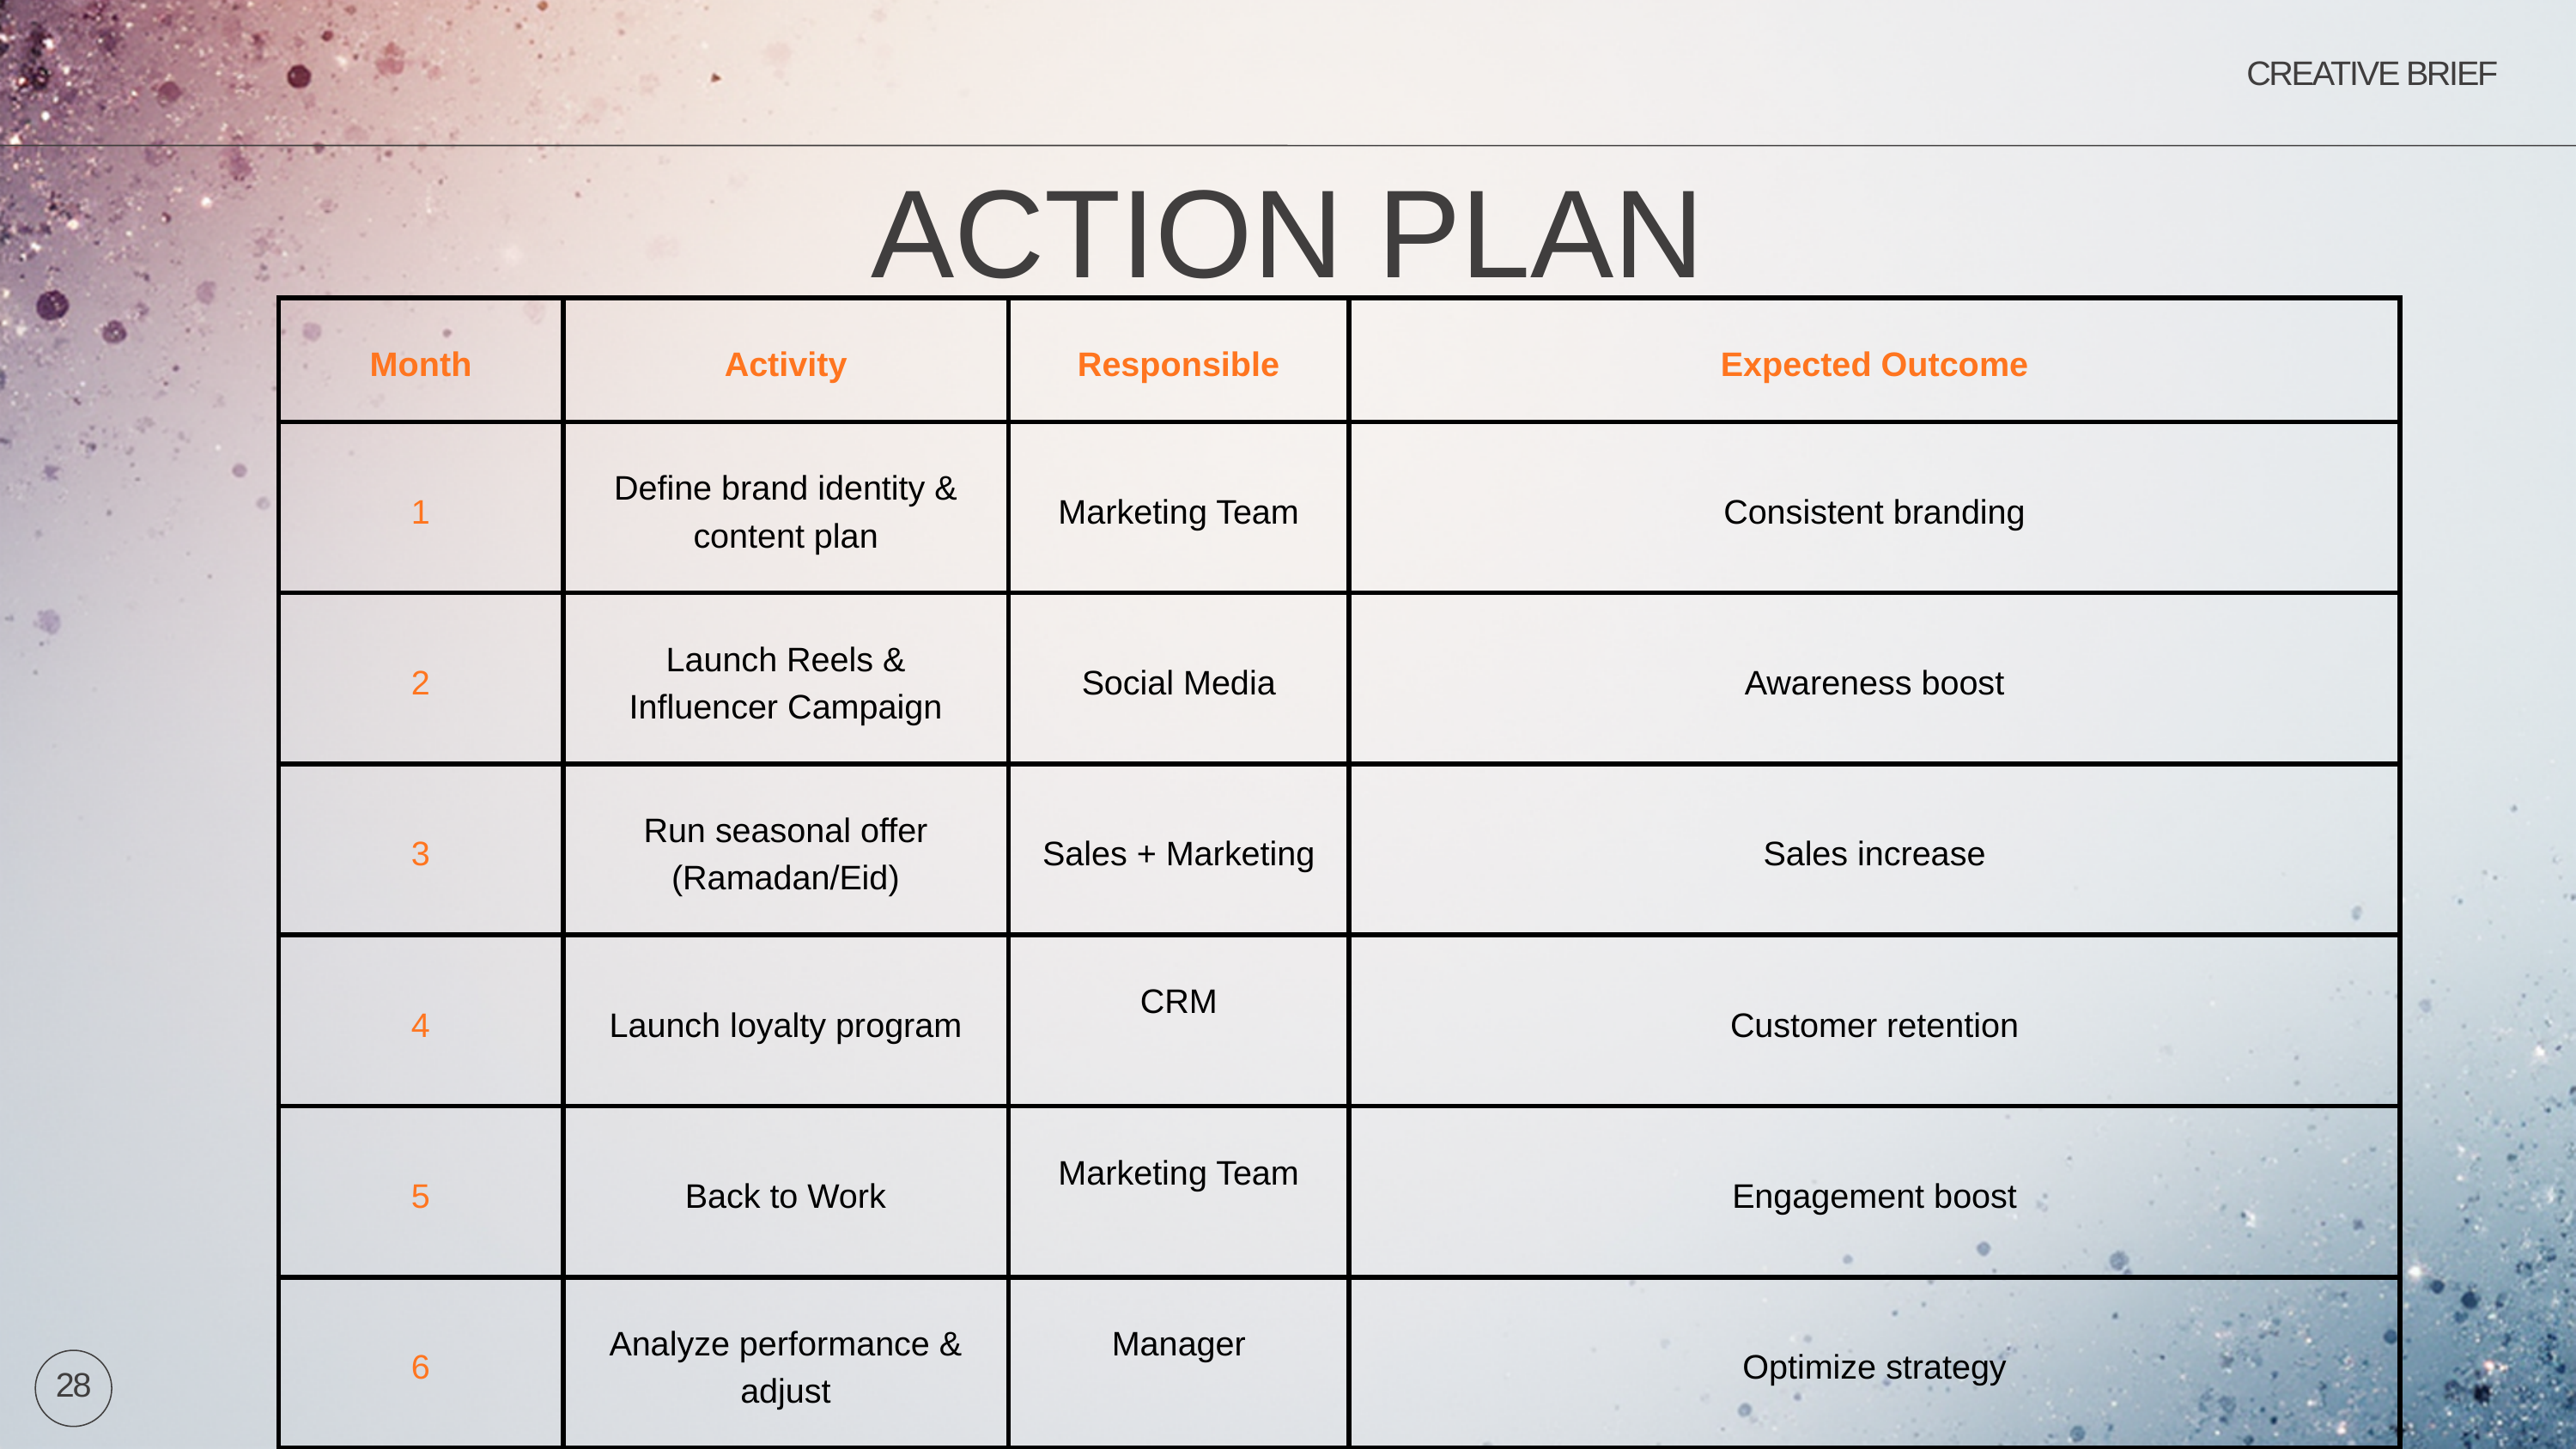

CREATIVE BRIEF

ACTION PLAN
| Month | Activity | Responsible | Expected Outcome |
| --- | --- | --- | --- |
| 1 | Define brand identity & content plan | Marketing Team | Consistent branding |
| 2 | Launch Reels & Influencer Campaign | Social Media | Awareness boost |
| 3 | Run seasonal offer (Ramadan/Eid) | Sales + Marketing | Sales increase |
| 4 | Launch loyalty program | CRM | Customer retention |
| 5 | Back to Work | Marketing Team | Engagement boost |
| 6 | Analyze performance & adjust | Manager | Optimize strategy |

28